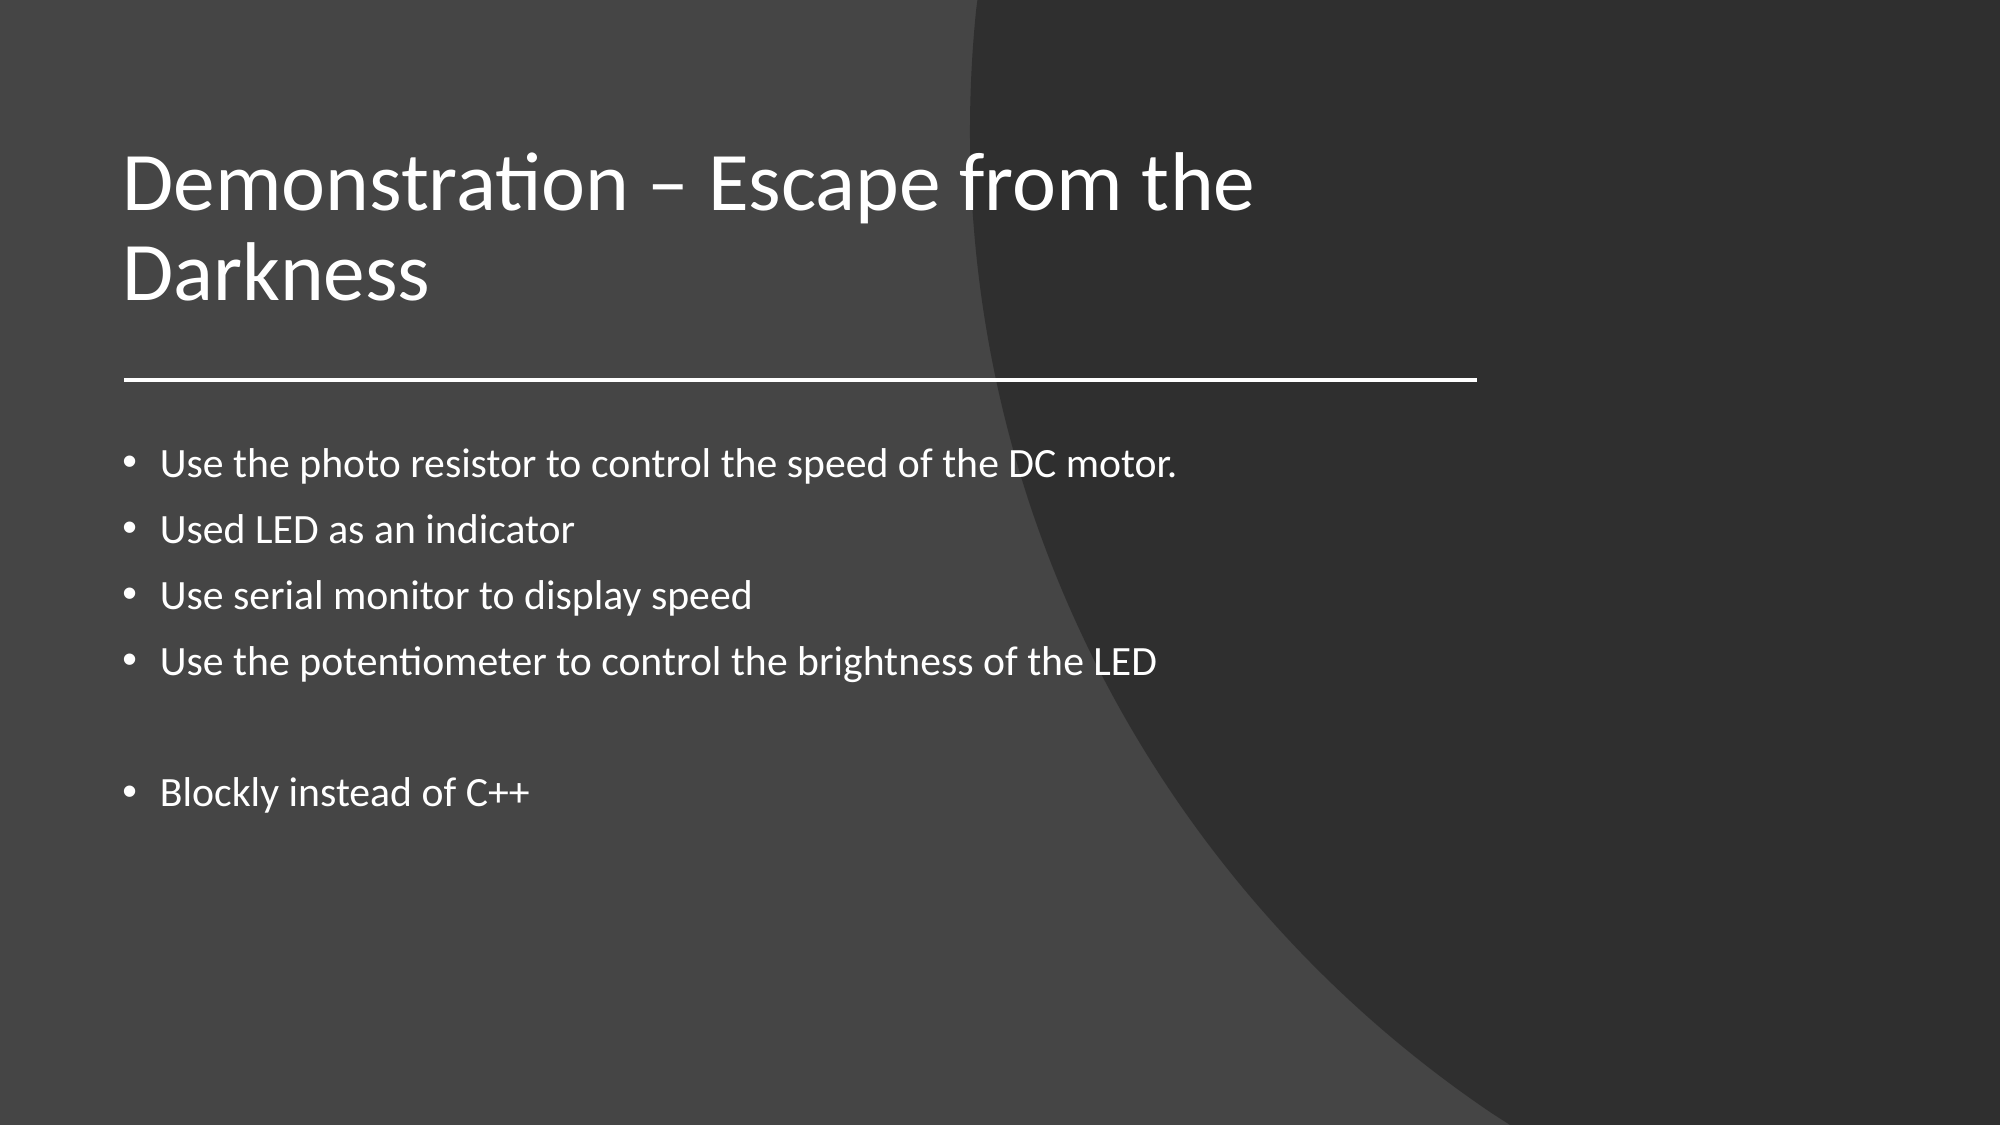

# Demonstration – Escape from the Darkness
Use the photo resistor to control the speed of the DC motor.
Used LED as an indicator
Use serial monitor to display speed
Use the potentiometer to control the brightness of the LED

Blockly instead of C++